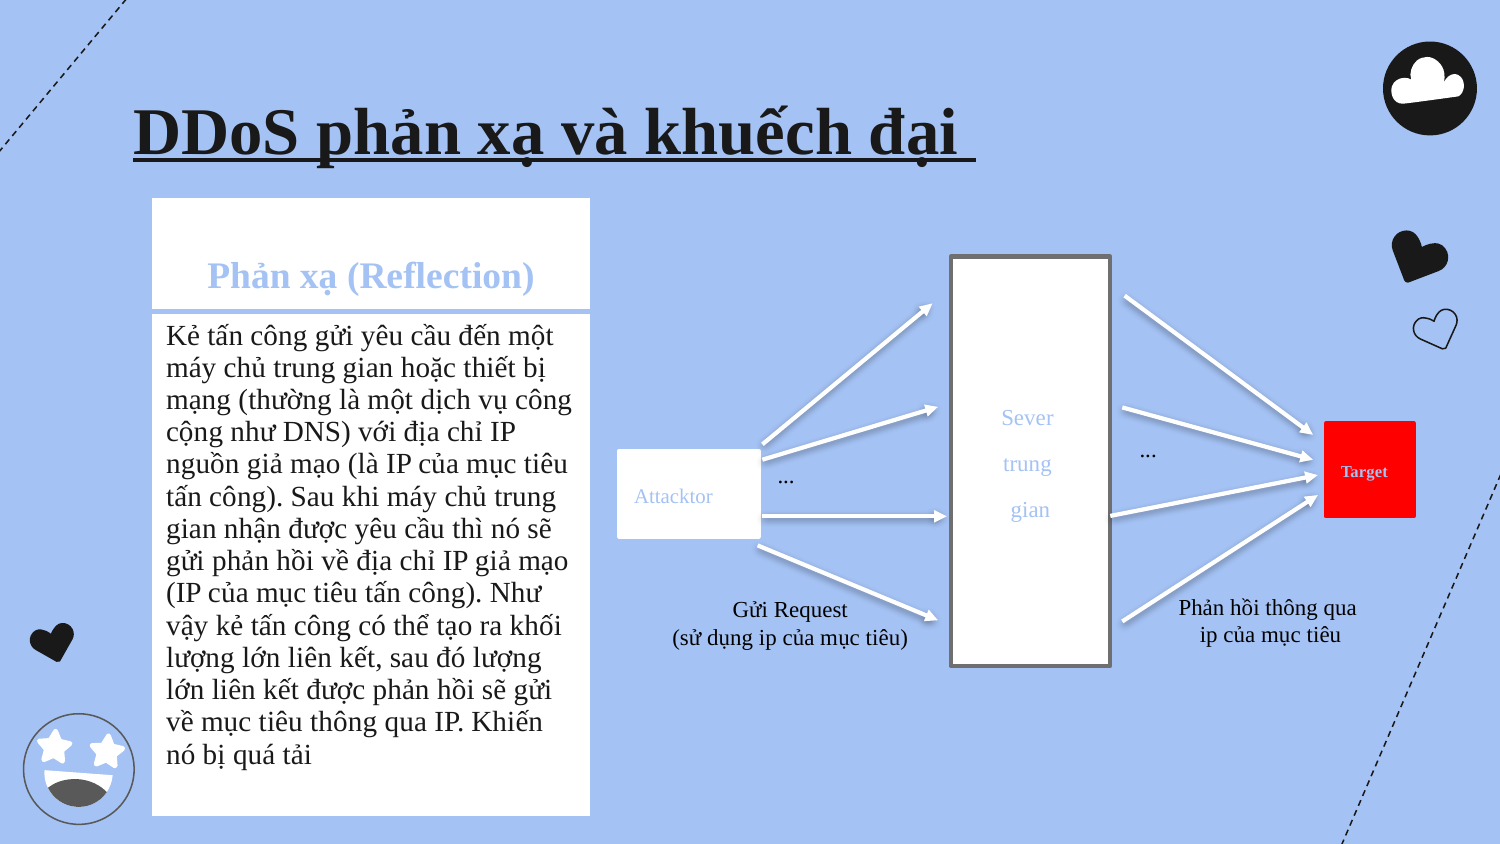

# DDoS phản xạ và khuếch đại
| Phản xạ (Reflection) |
| --- |
| Kẻ tấn công gửi yêu cầu đến một máy chủ trung gian hoặc thiết bị mạng (thường là một dịch vụ công cộng như DNS) với địa chỉ IP nguồn giả mạo (là IP của mục tiêu tấn công). Sau khi máy chủ trung gian nhận được yêu cầu thì nó sẽ gửi phản hồi về địa chỉ IP giả mạo (IP của mục tiêu tấn công). Như vậy kẻ tấn công có thể tạo ra khối lượng lớn liên kết, sau đó lượng lớn liên kết được phản hồi sẽ gửi về mục tiêu thông qua IP. Khiến nó bị quá tải |
Sever
trung
gian
Target
Attacktor
Phản hồi thông qua
ip của mục tiêu
Gửi Request
(sử dụng ip của mục tiêu)
...
...